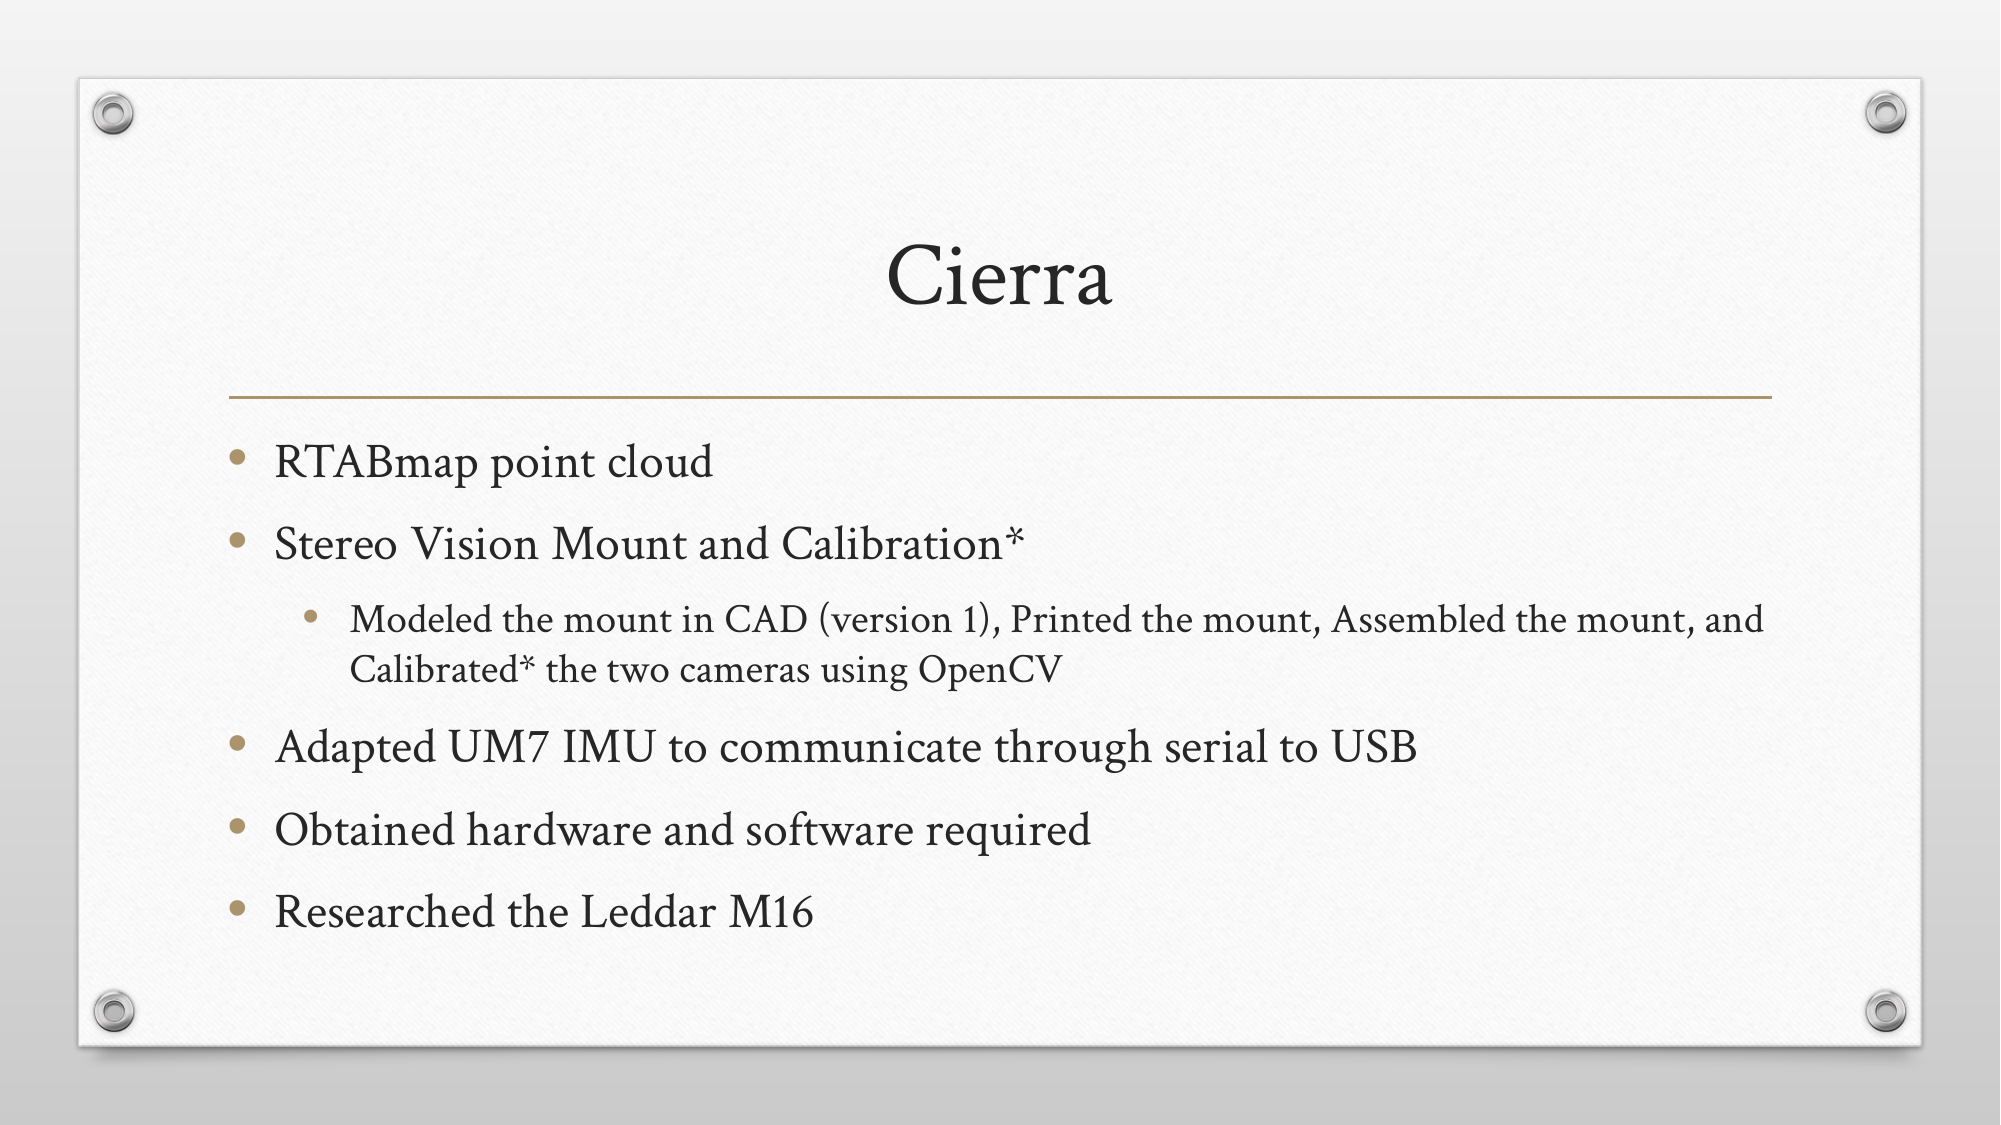

# Cierra
RTABmap point cloud
Stereo Vision Mount and Calibration*
Modeled the mount in CAD (version 1), Printed the mount, Assembled the mount, and Calibrated* the two cameras using OpenCV
Adapted UM7 IMU to communicate through serial to USB
Obtained hardware and software required
Researched the Leddar M16